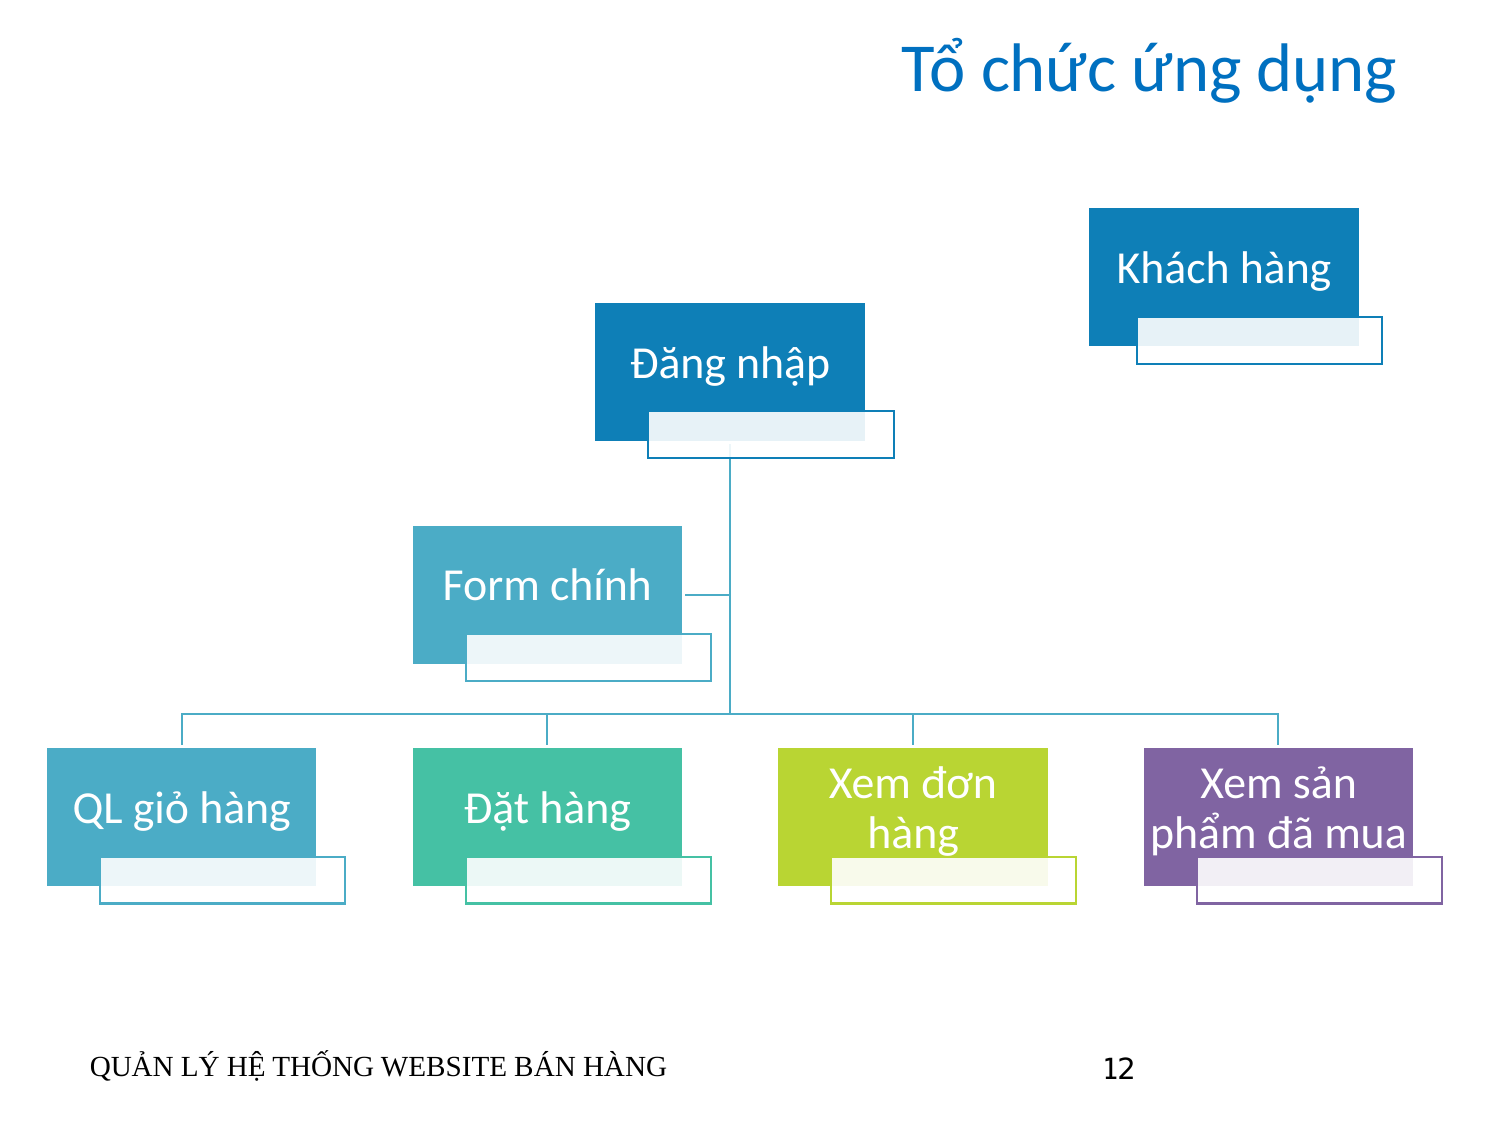

# Tổ chức ứng dụng
Đăng nhập

QL giỏ hàng

Đặt hàng

Xem đơn hàng

Xem sản phẩm đã mua

Form chính

Khách hàng

QUẢN LÝ HỆ THỐNG WEBSITE BÁN HÀNG
12